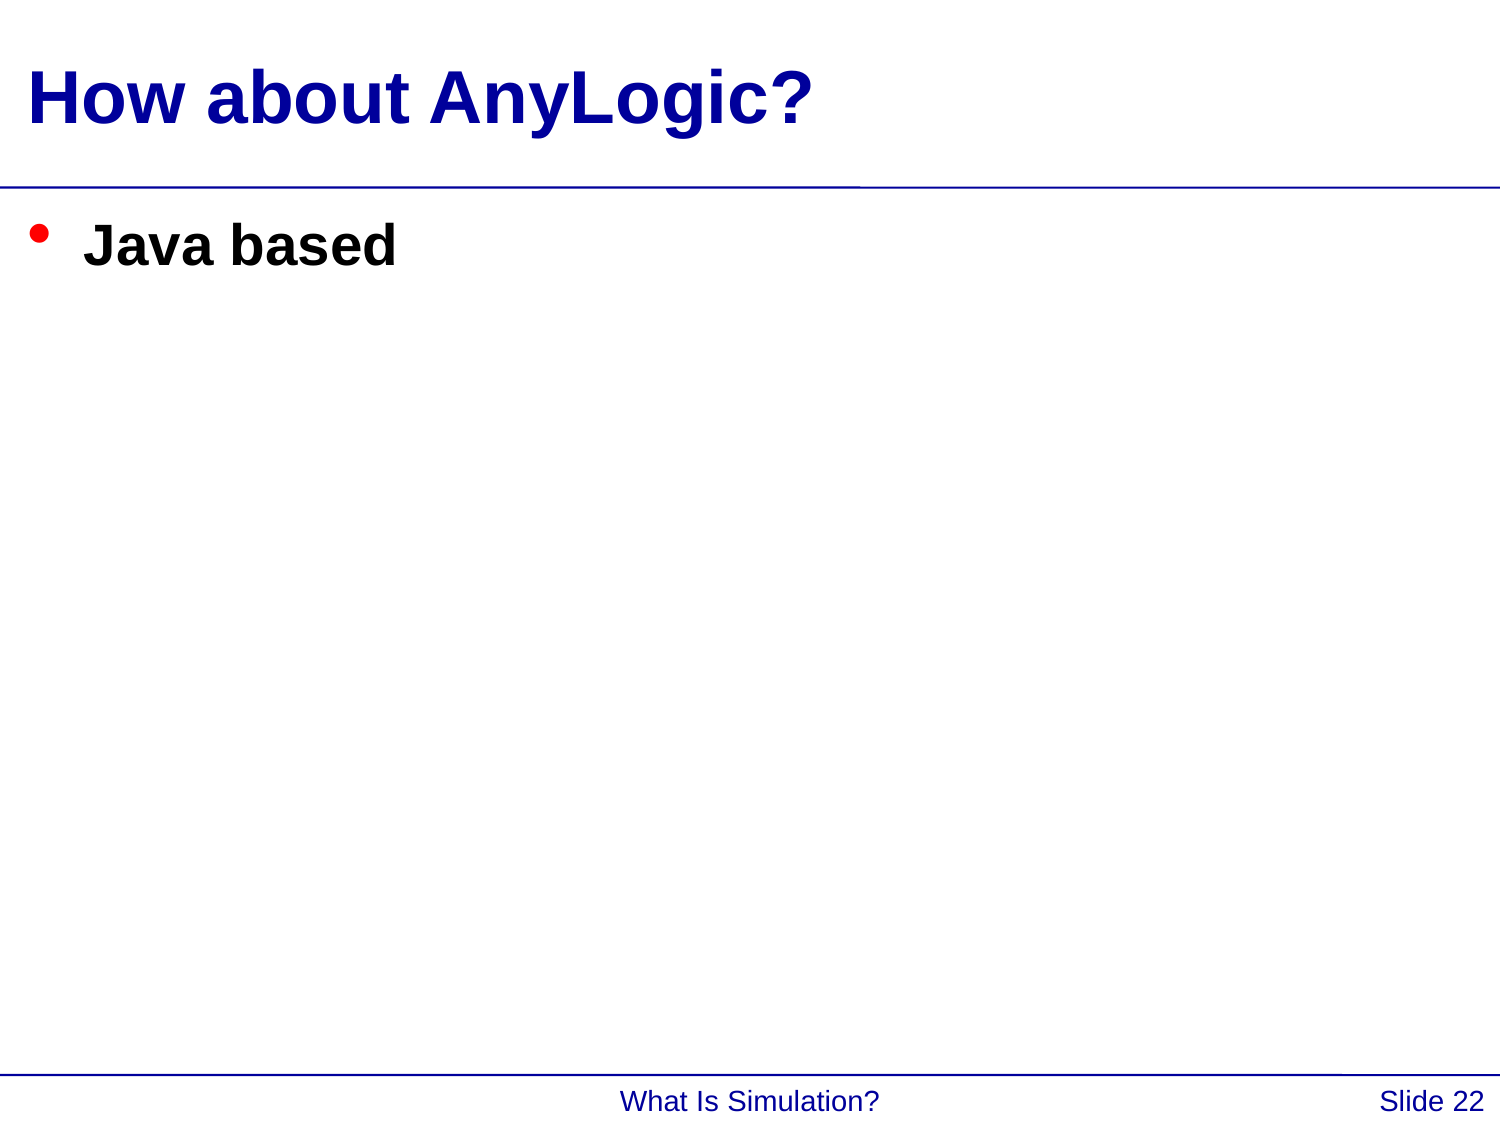

# How about AnyLogic?
Java based

What Is Simulation?
Slide 22